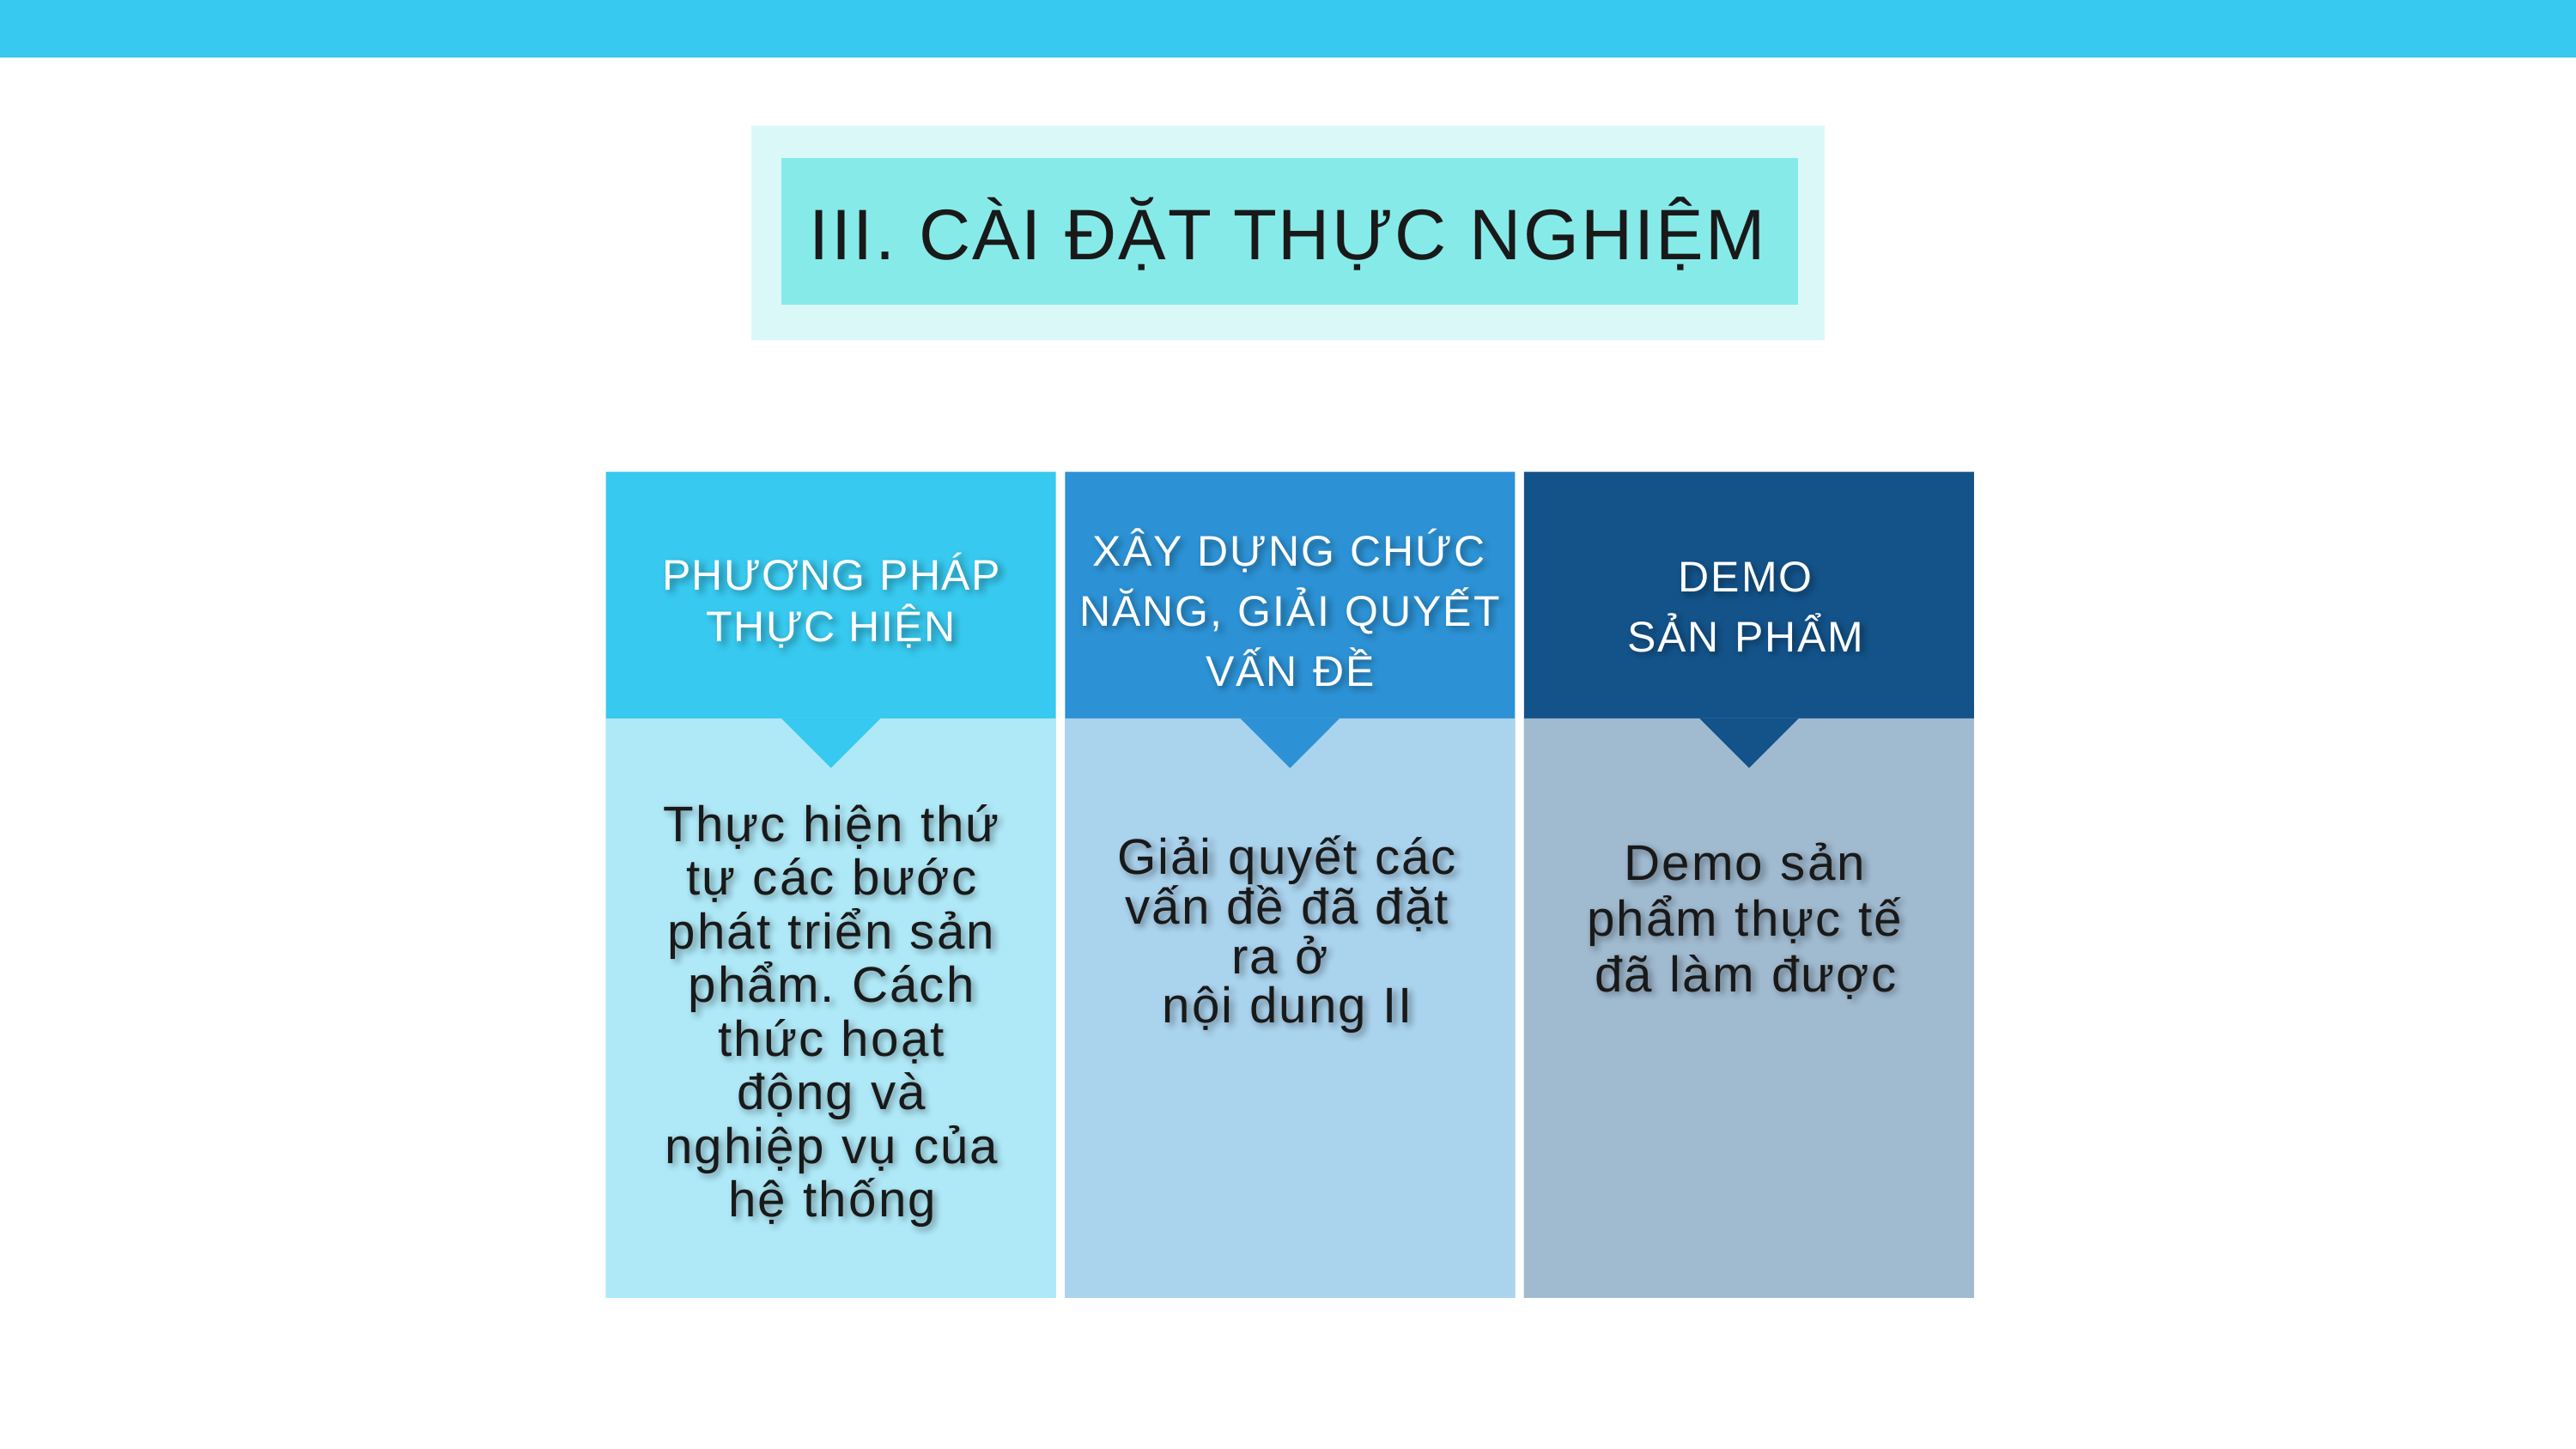

III. CÀI ĐẶT THỰC NGHIỆM

XÂY DỰNG CHỨC NĂNG, GIẢI QUYẾT
VẤN ĐỀ
DEMO
SẢN PHẨM
PHƯƠNG PHÁP
THỰC HIỆN

Thực hiện thứ tự các bước phát triển sản phẩm. Cách thức hoạt động và nghiệp vụ của hệ thống
Giải quyết các vấn đề đã đặt ra ở
nội dung II
Demo sản phẩm thực tế đã làm được